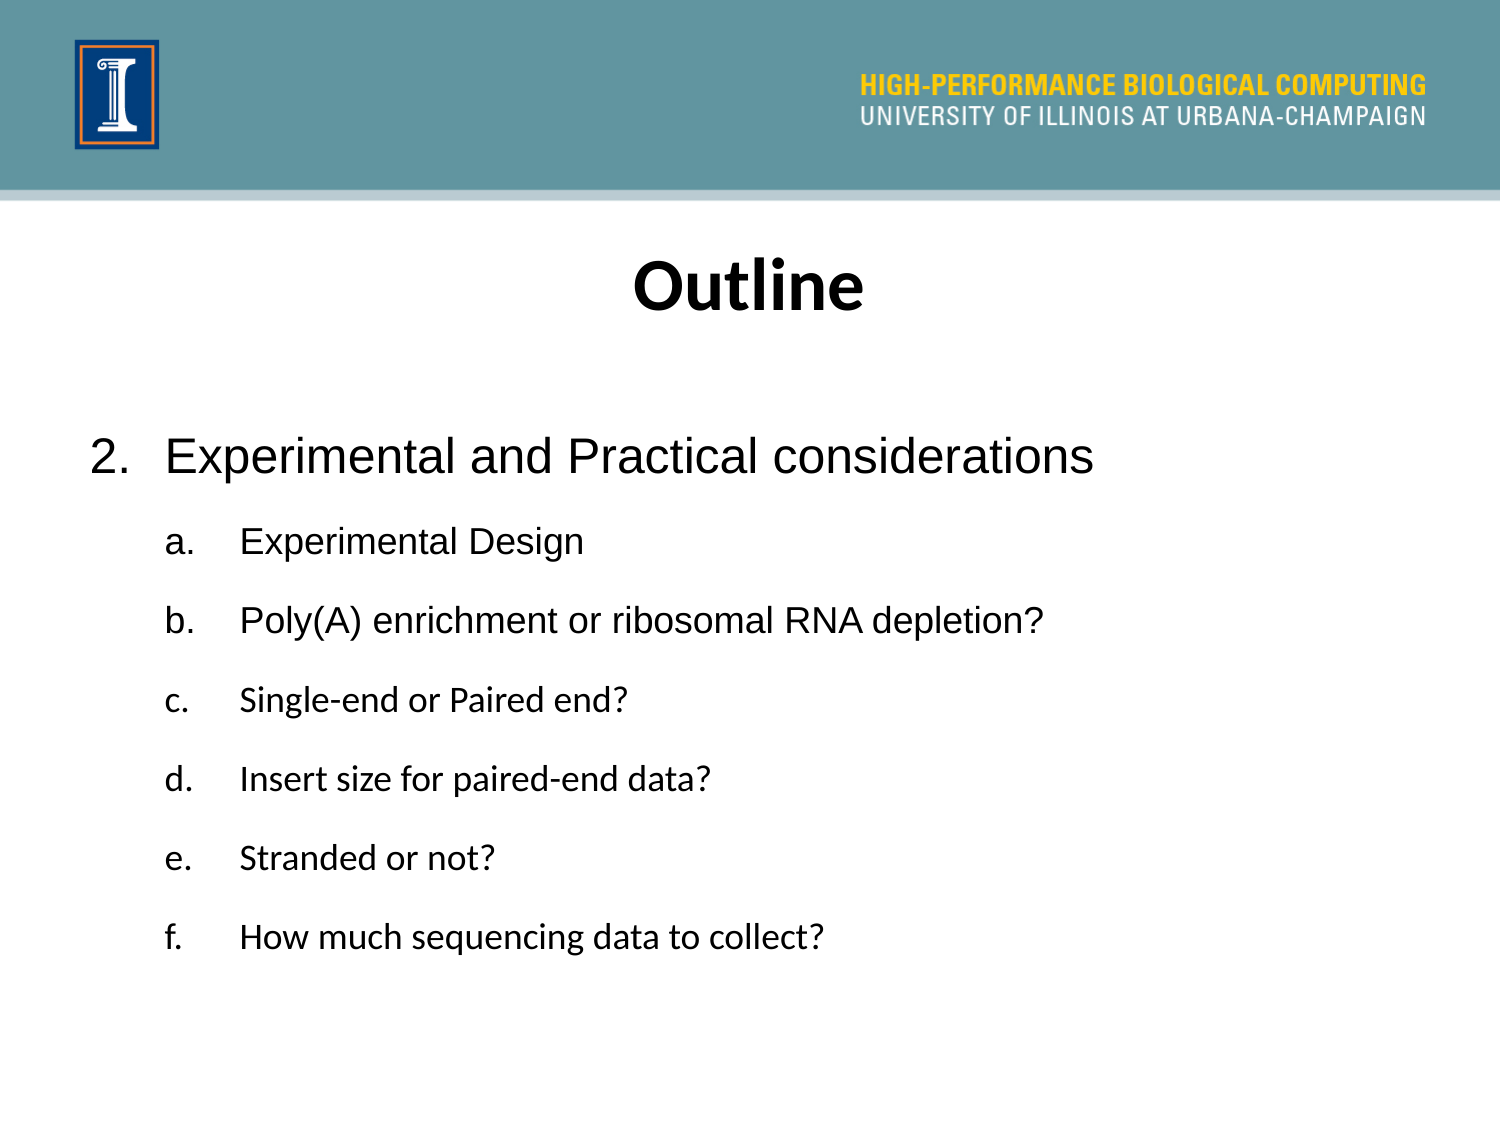

Outline

Experimental and Practical considerations
Experimental Design
Poly(A) enrichment or ribosomal RNA depletion?
Single-end or Paired end?
Insert size for paired-end data?
Stranded or not?
How much sequencing data to collect?